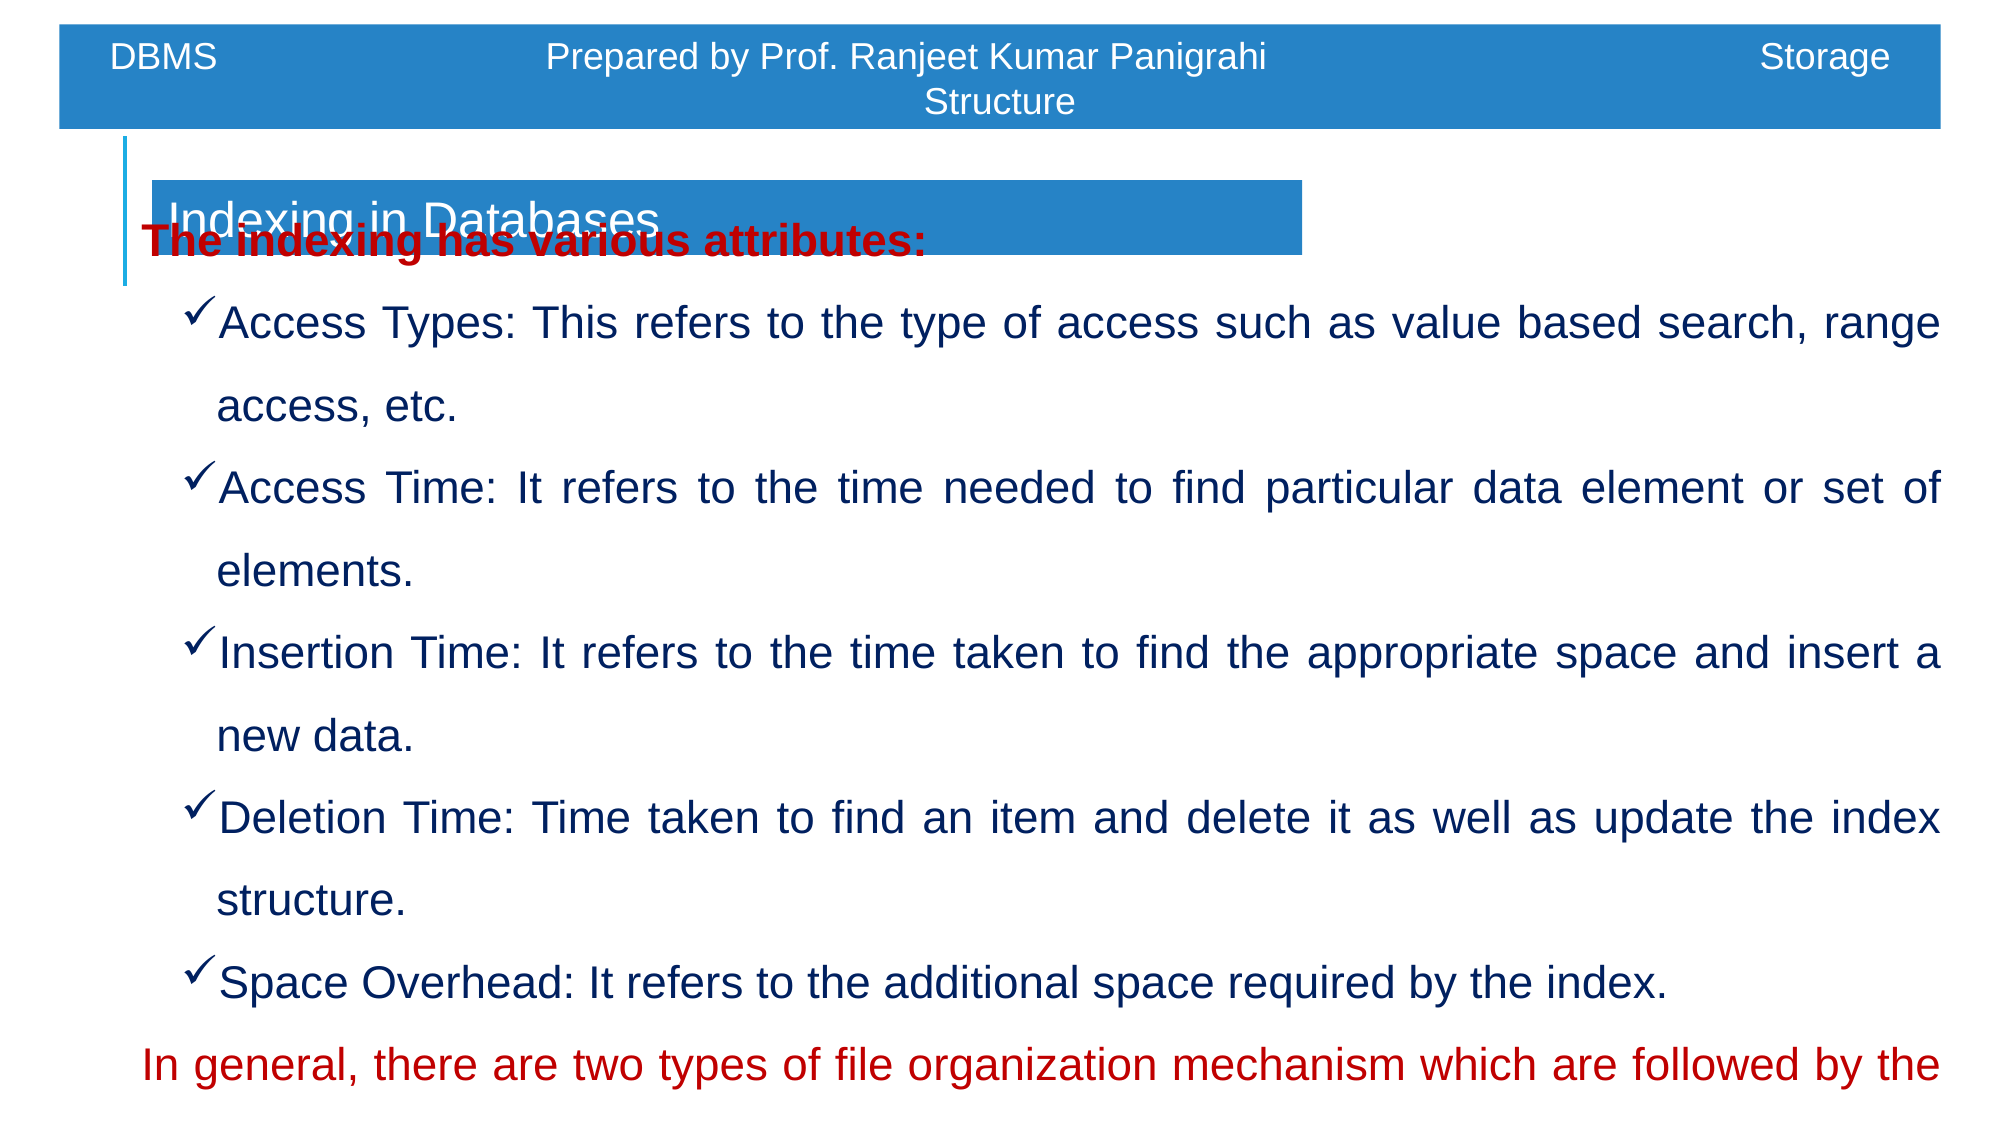

DBMS 		             Prepared by Prof. Ranjeet Kumar Panigrahi				Storage Structure
Indexing in Databases
The indexing has various attributes:
Access Types: This refers to the type of access such as value based search, range access, etc.
Access Time: It refers to the time needed to find particular data element or set of elements.
Insertion Time: It refers to the time taken to find the appropriate space and insert a new data.
Deletion Time: Time taken to find an item and delete it as well as update the index structure.
Space Overhead: It refers to the additional space required by the index.
In general, there are two types of file organization mechanism which are followed by the indexing methods to store the data: